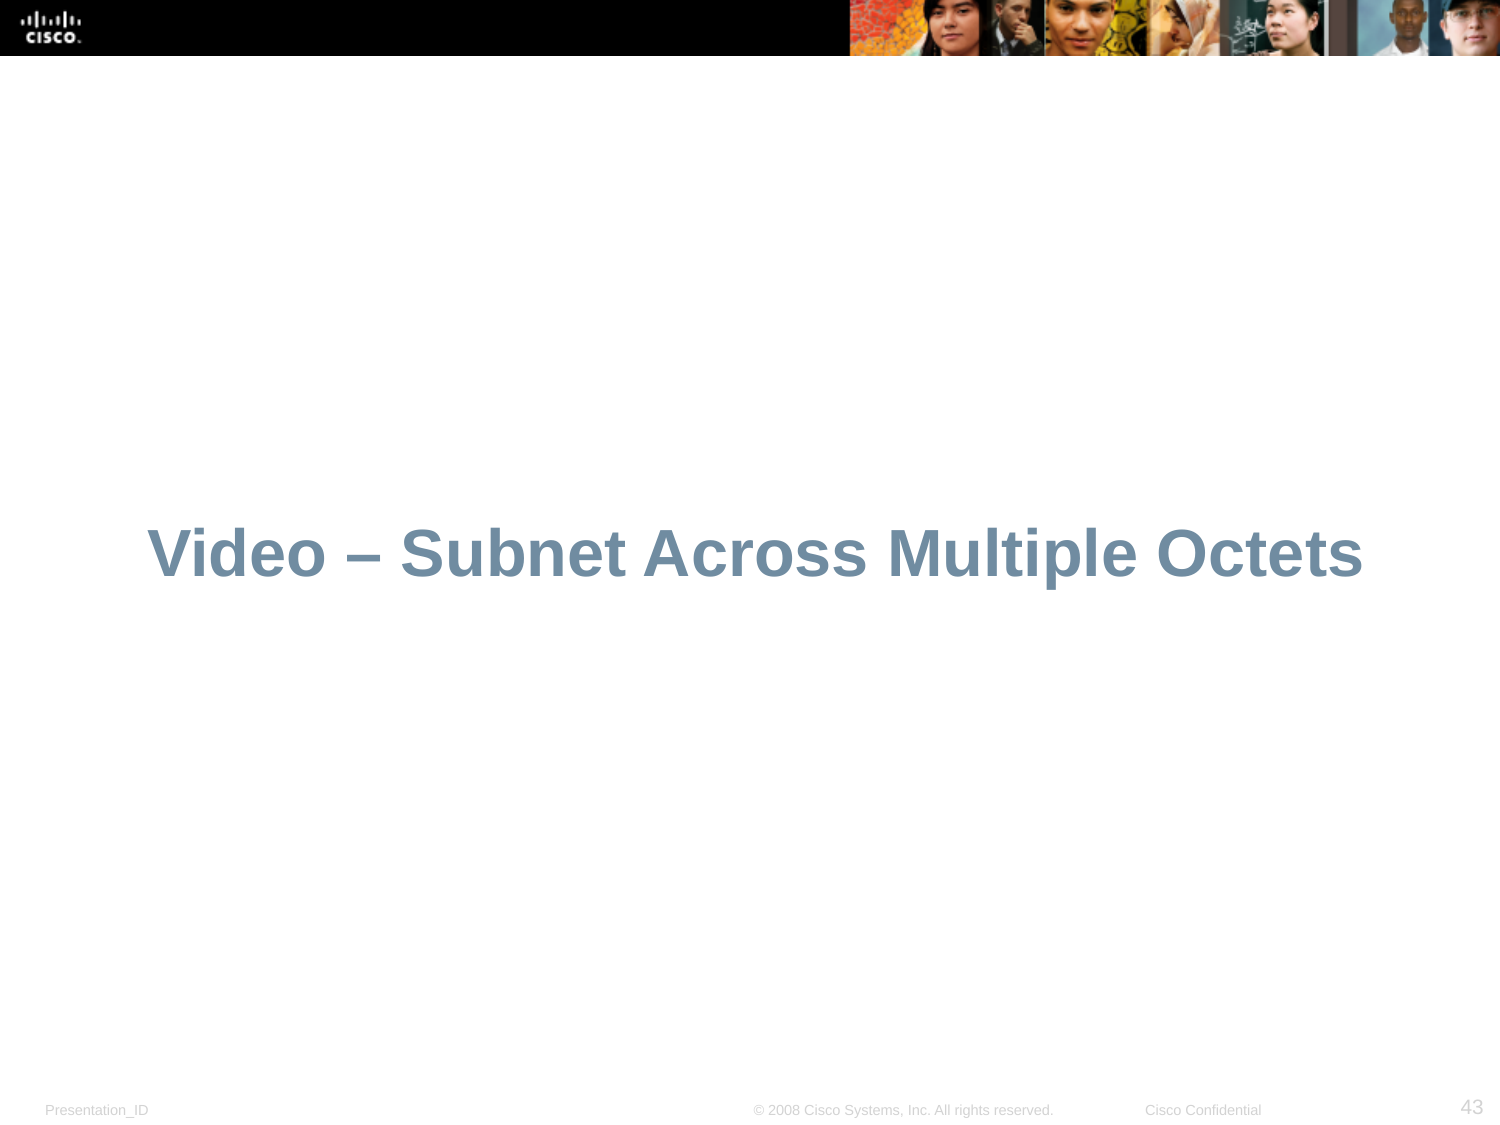

# Video – Subnet Across Multiple Octets